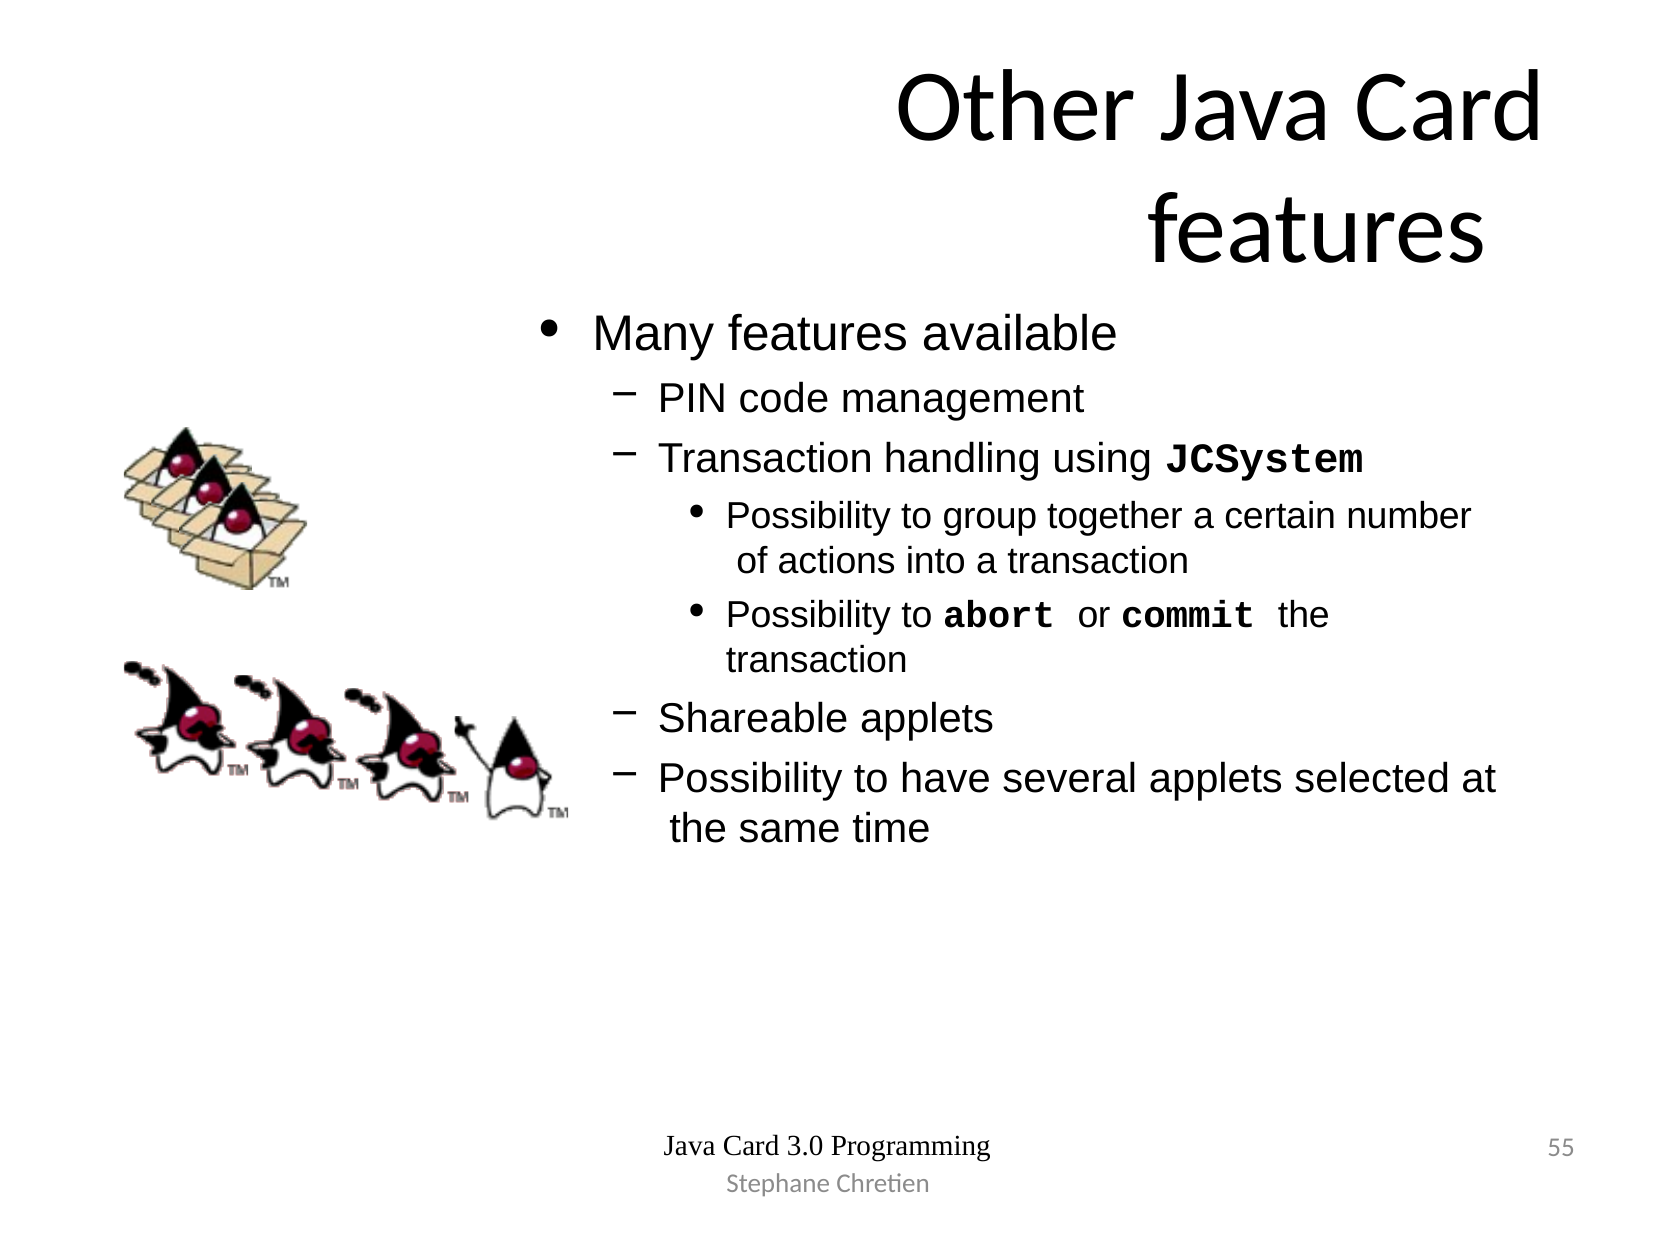

# Other Java Card  features
Many features available
PIN code management
Transaction handling using JCSystem
Possibility to group together a certain number  of actions into a transaction
Possibility to abort or commit the transaction
Shareable applets
Possibility to have several applets selected at  the same time

Java Card 3.0 Programming
55
Stephane Chretien